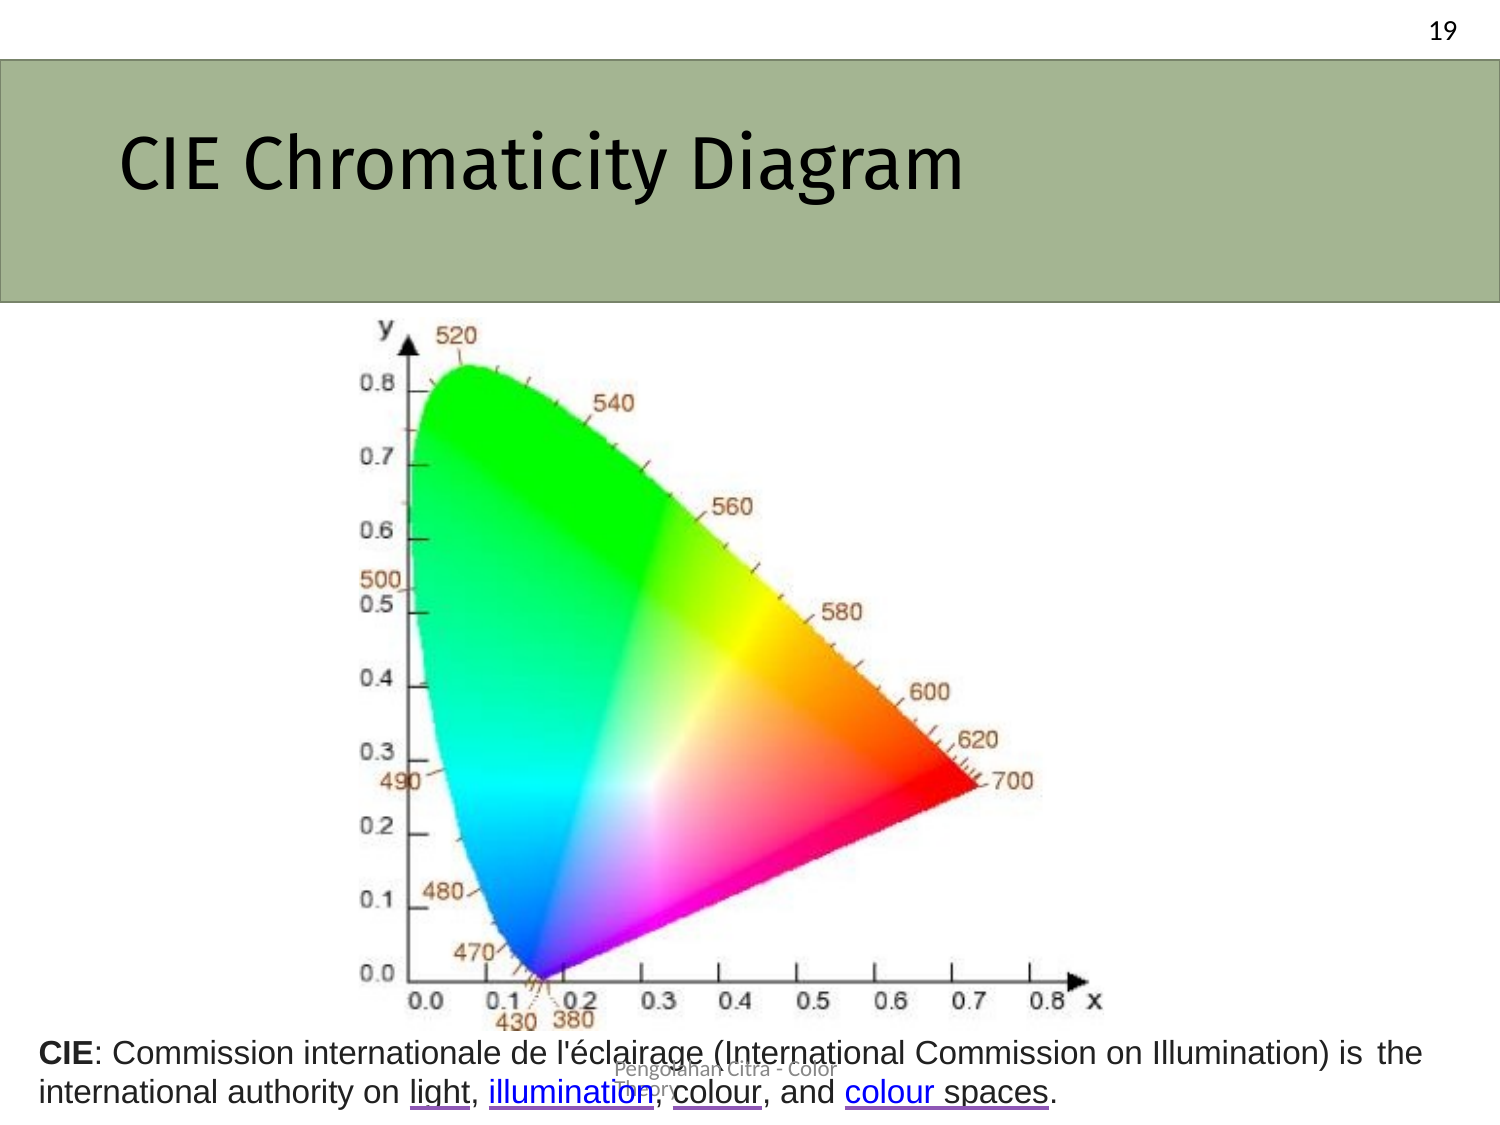

19
# CIE Chromaticity Diagram

CIE: Commission internationale de l'éclairage (International Commission on Illumination) is the

Pengolahan Citra - Color Theory
international authority on light, illumination, colour, and colour spaces.